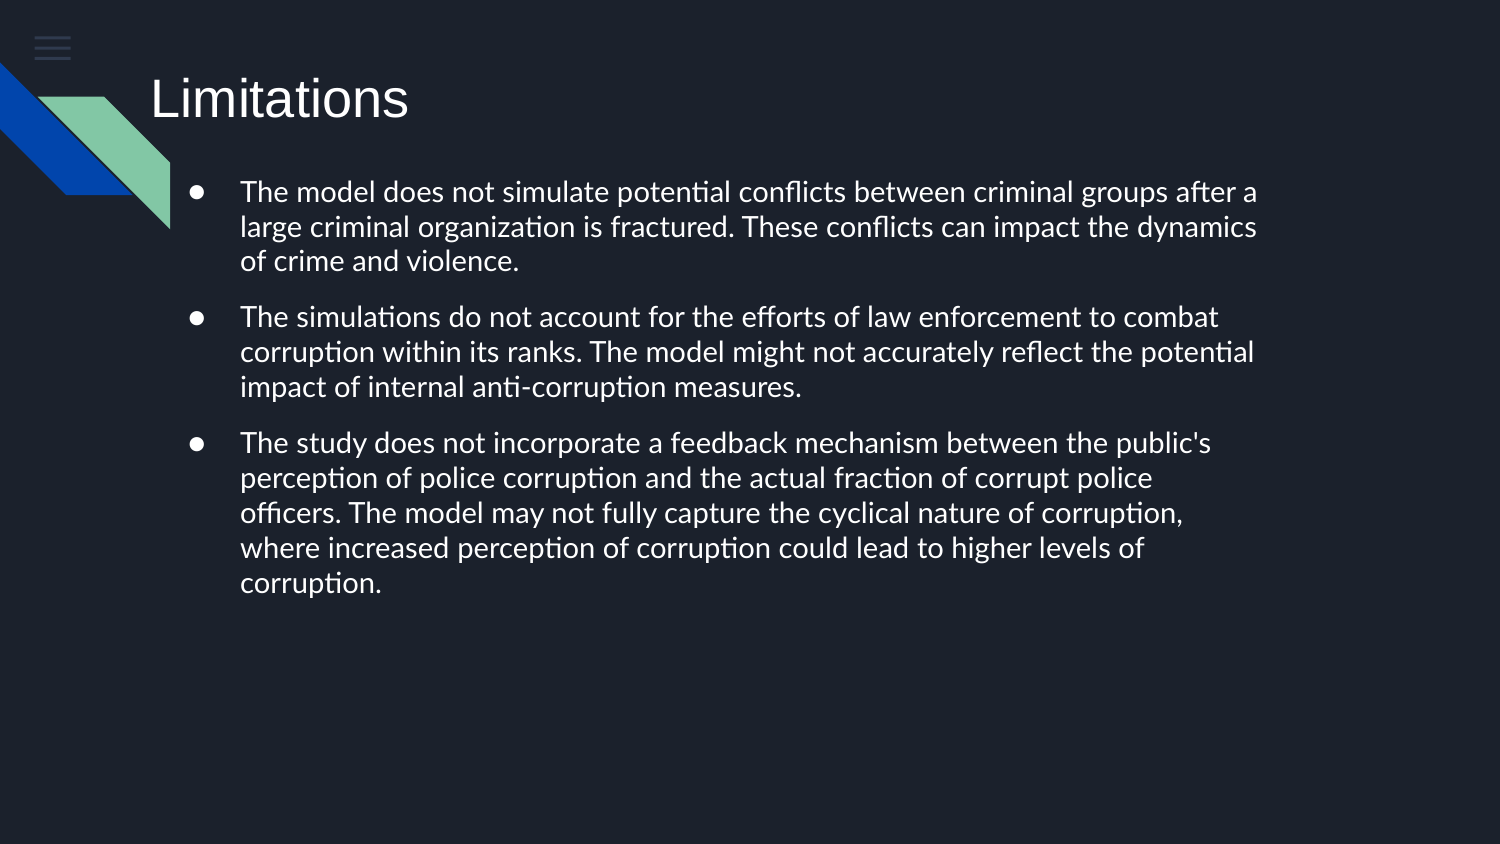

Limitations
The model does not simulate potential conflicts between criminal groups after a large criminal organization is fractured. These conflicts can impact the dynamics of crime and violence.
The simulations do not account for the efforts of law enforcement to combat corruption within its ranks. The model might not accurately reflect the potential impact of internal anti-corruption measures.
The study does not incorporate a feedback mechanism between the public's perception of police corruption and the actual fraction of corrupt police officers. The model may not fully capture the cyclical nature of corruption, where increased perception of corruption could lead to higher levels of corruption.